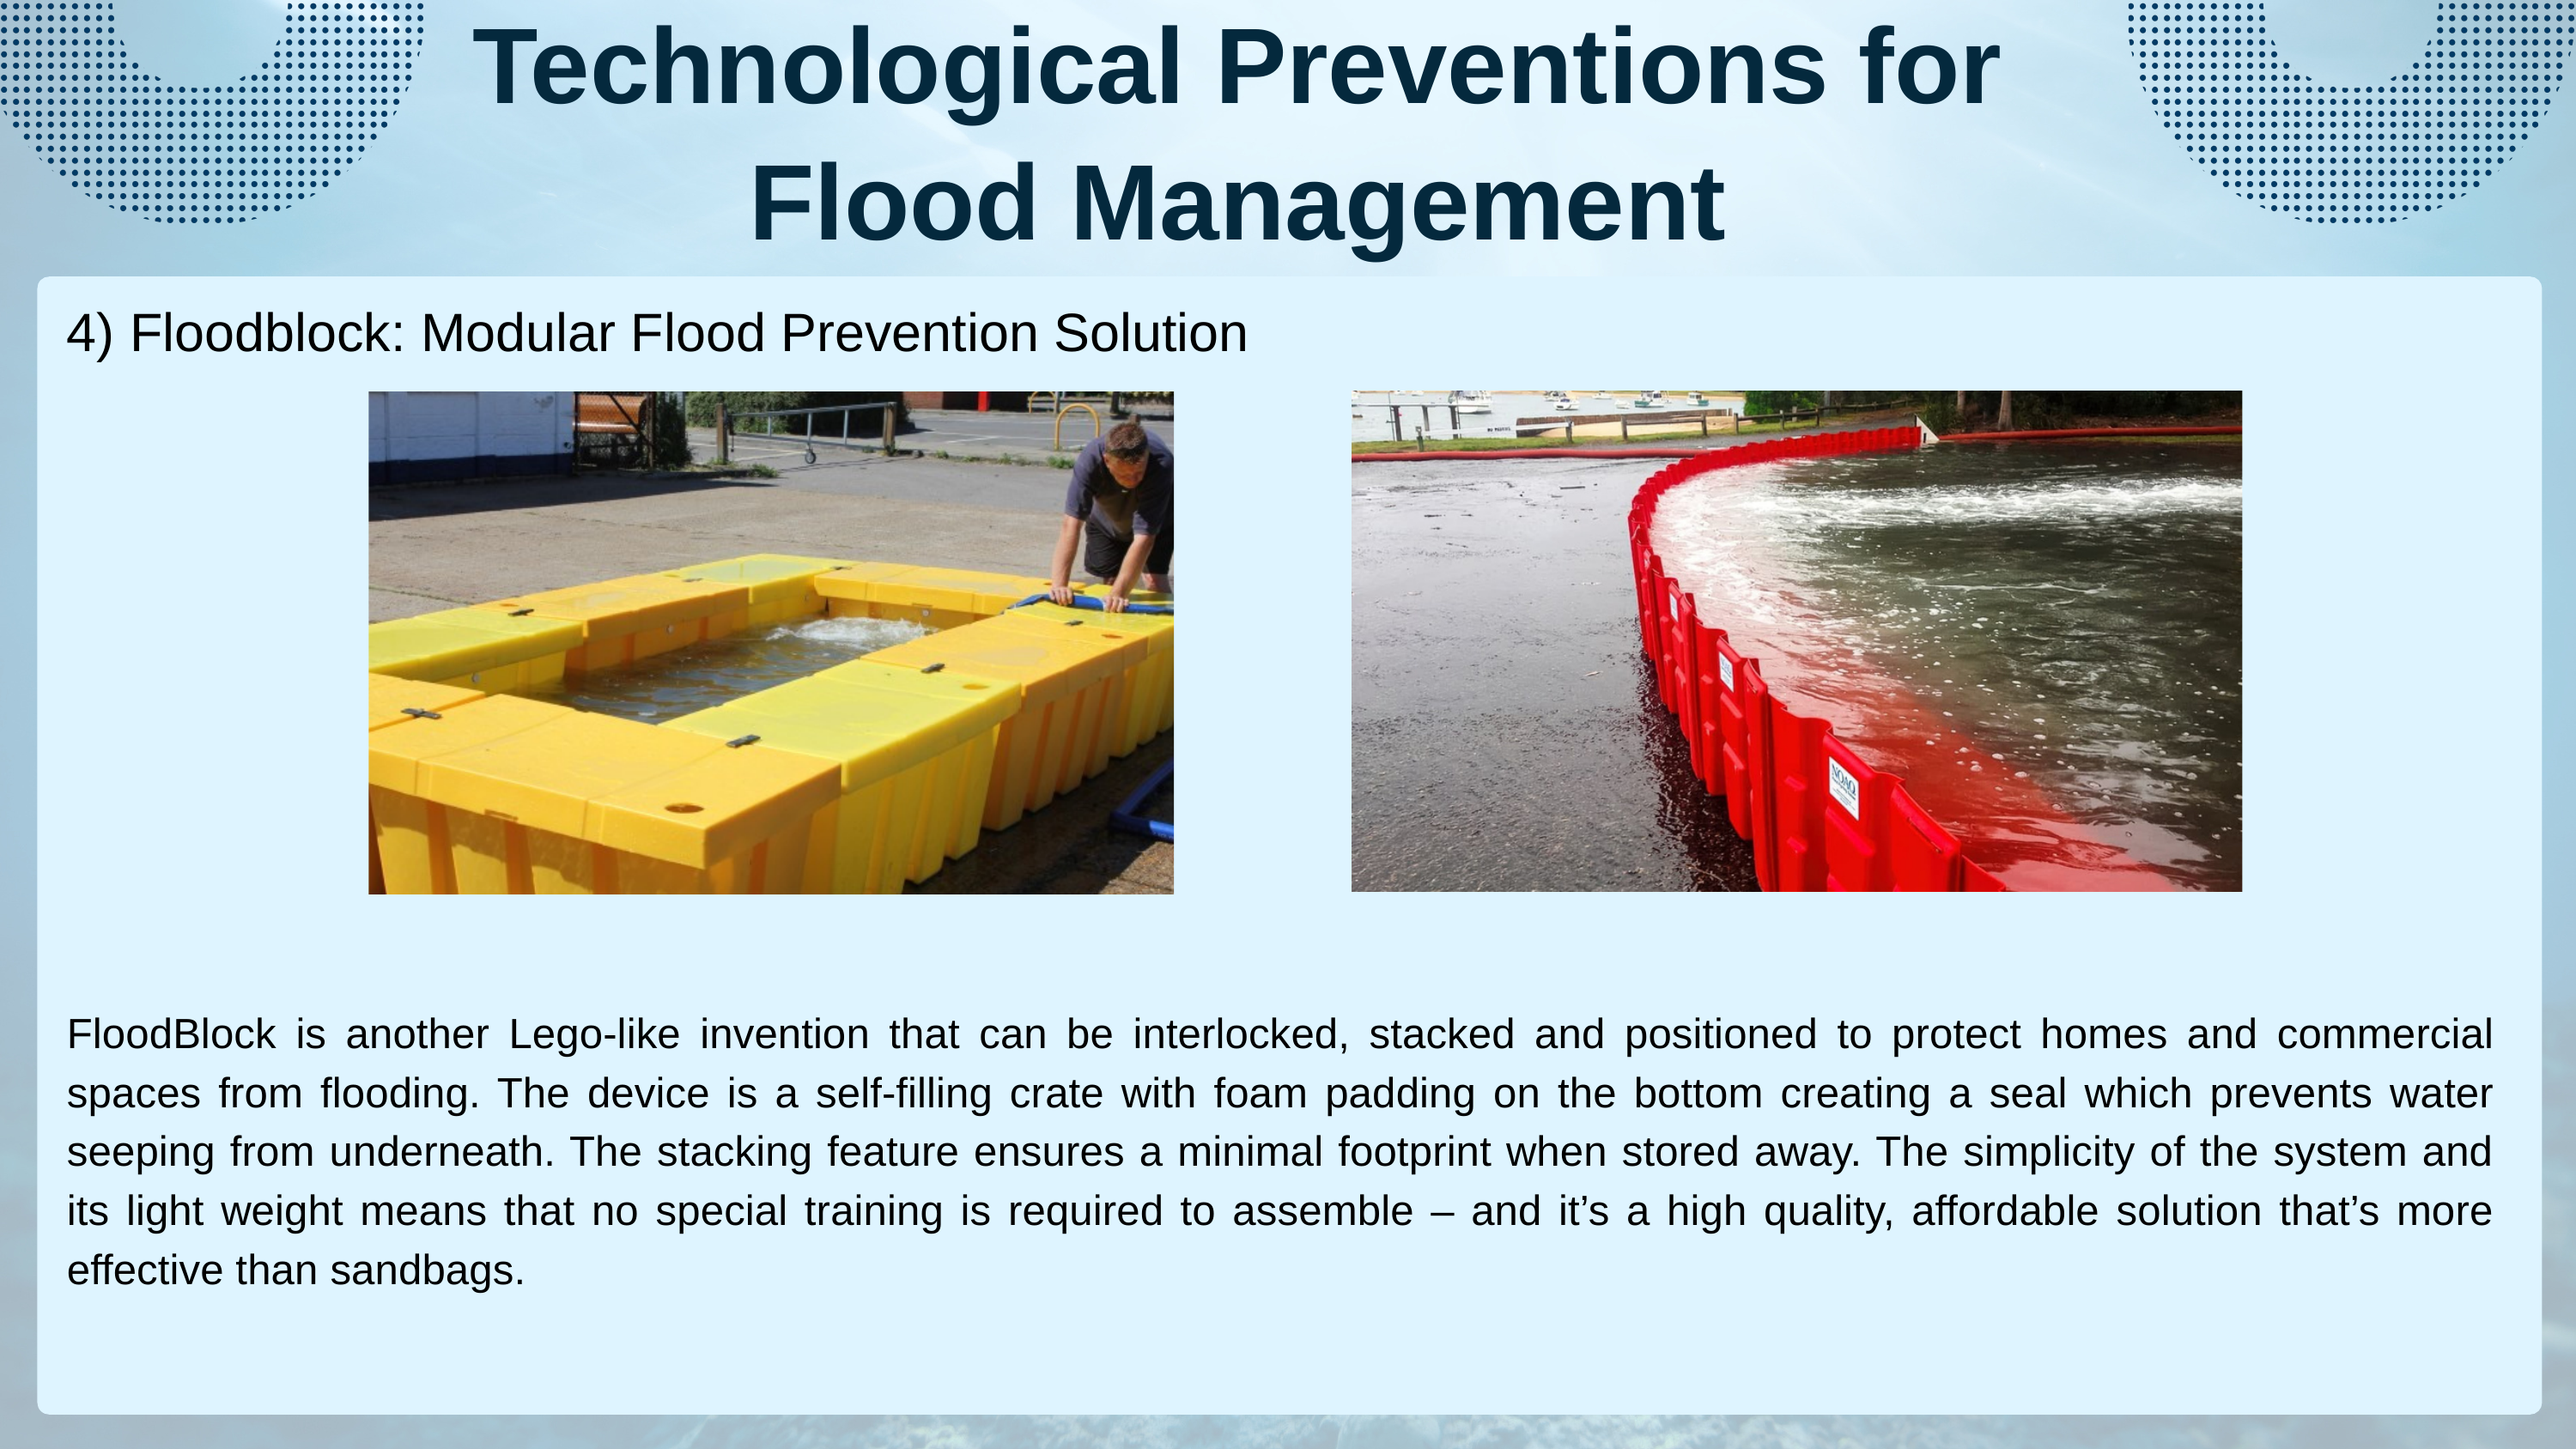

Technological Preventions for Flood Management

4) Floodblock: Modular Flood Prevention Solution

FloodBlock is another Lego-like invention that can be interlocked, stacked and positioned to protect homes and commercial spaces from flooding. The device is a self-filling crate with foam padding on the bottom creating a seal which prevents water seeping from underneath. The stacking feature ensures a minimal footprint when stored away. The simplicity of the system and its light weight means that no special training is required to assemble – and it’s a high quality, affordable solution that’s more effective than sandbags.